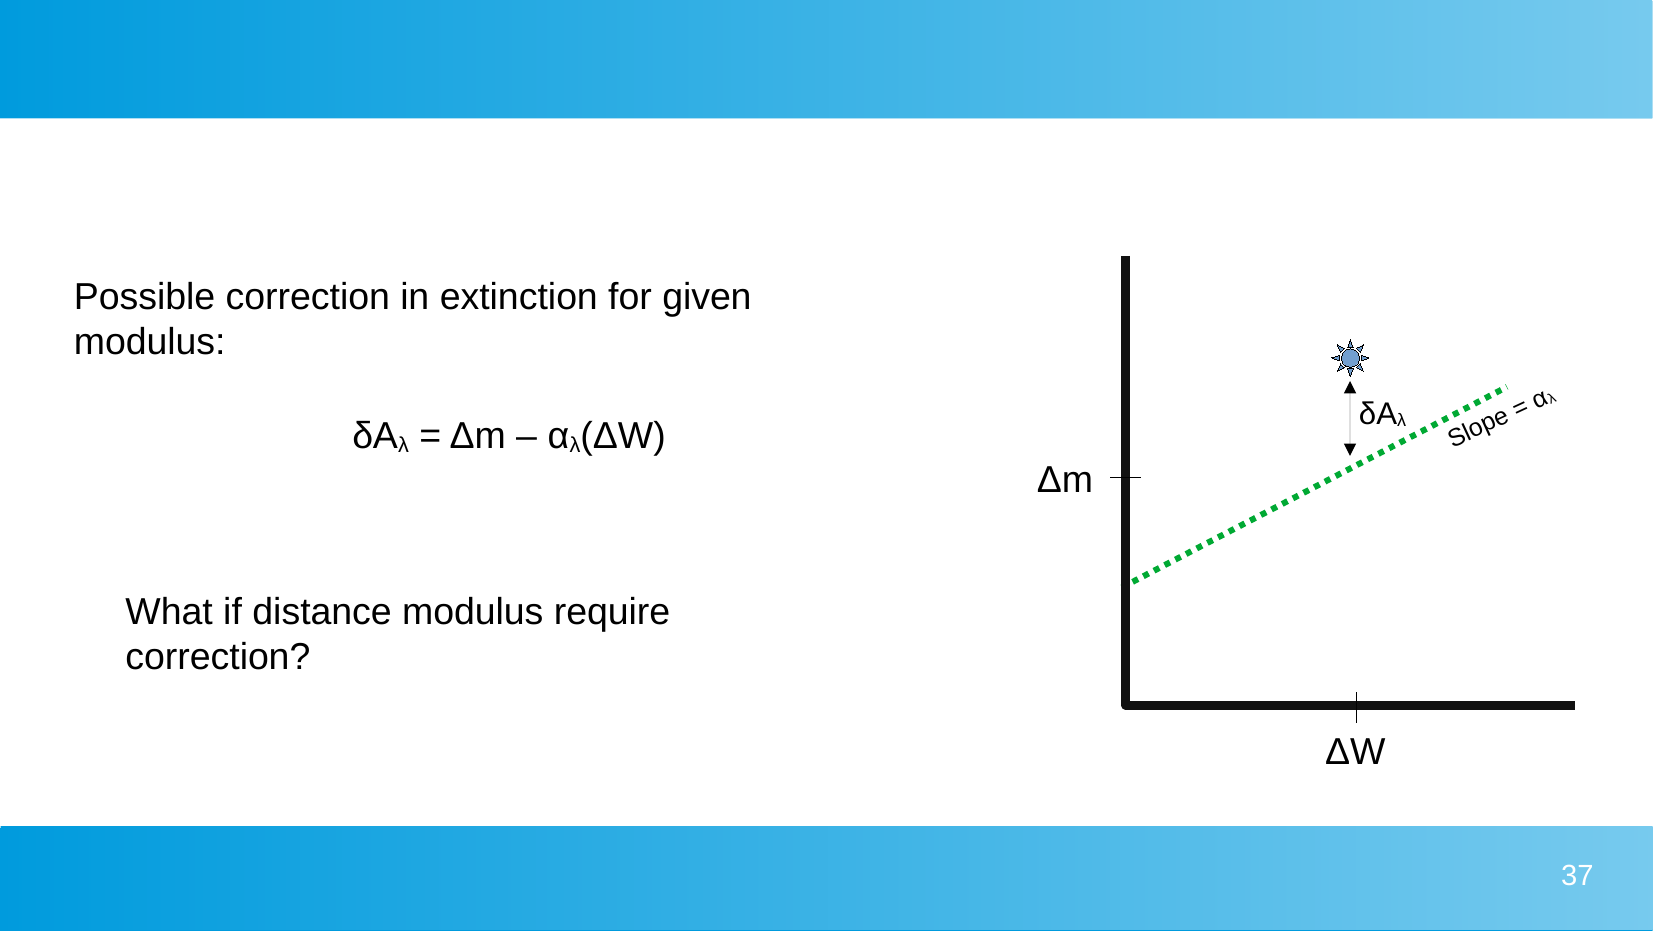

Possible correction in extinction for given modulus:

Slope = αλ
δAλ

δAλ = Δm – αλ(ΔW)
Δm

What if distance modulus require correction?

ΔW
37